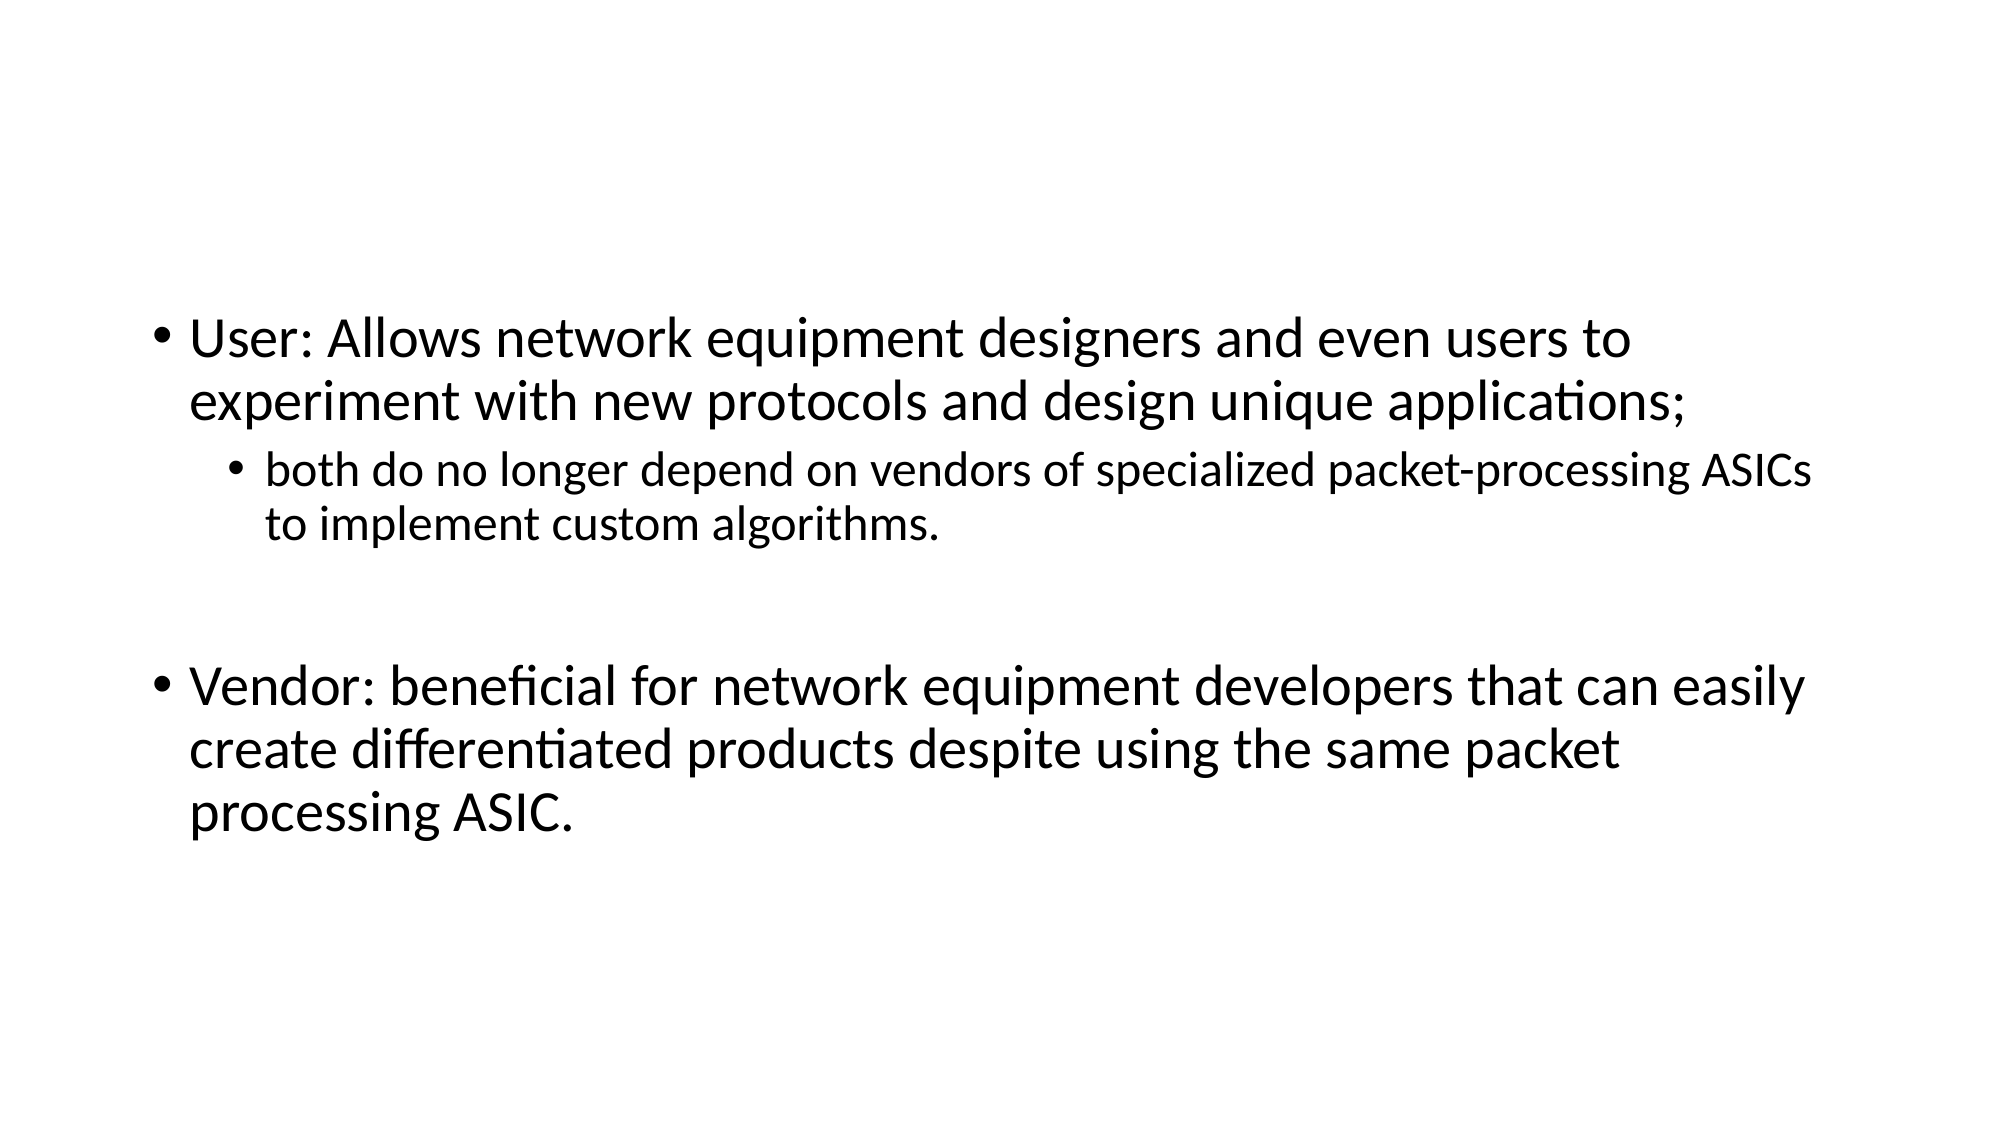

#
User: Allows network equipment designers and even users to experiment with new protocols and design unique applications;
both do no longer depend on vendors of specialized packet-processing ASICs to implement custom algorithms.

Vendor: beneficial for network equipment developers that can easily create differentiated products despite using the same packet processing ASIC.